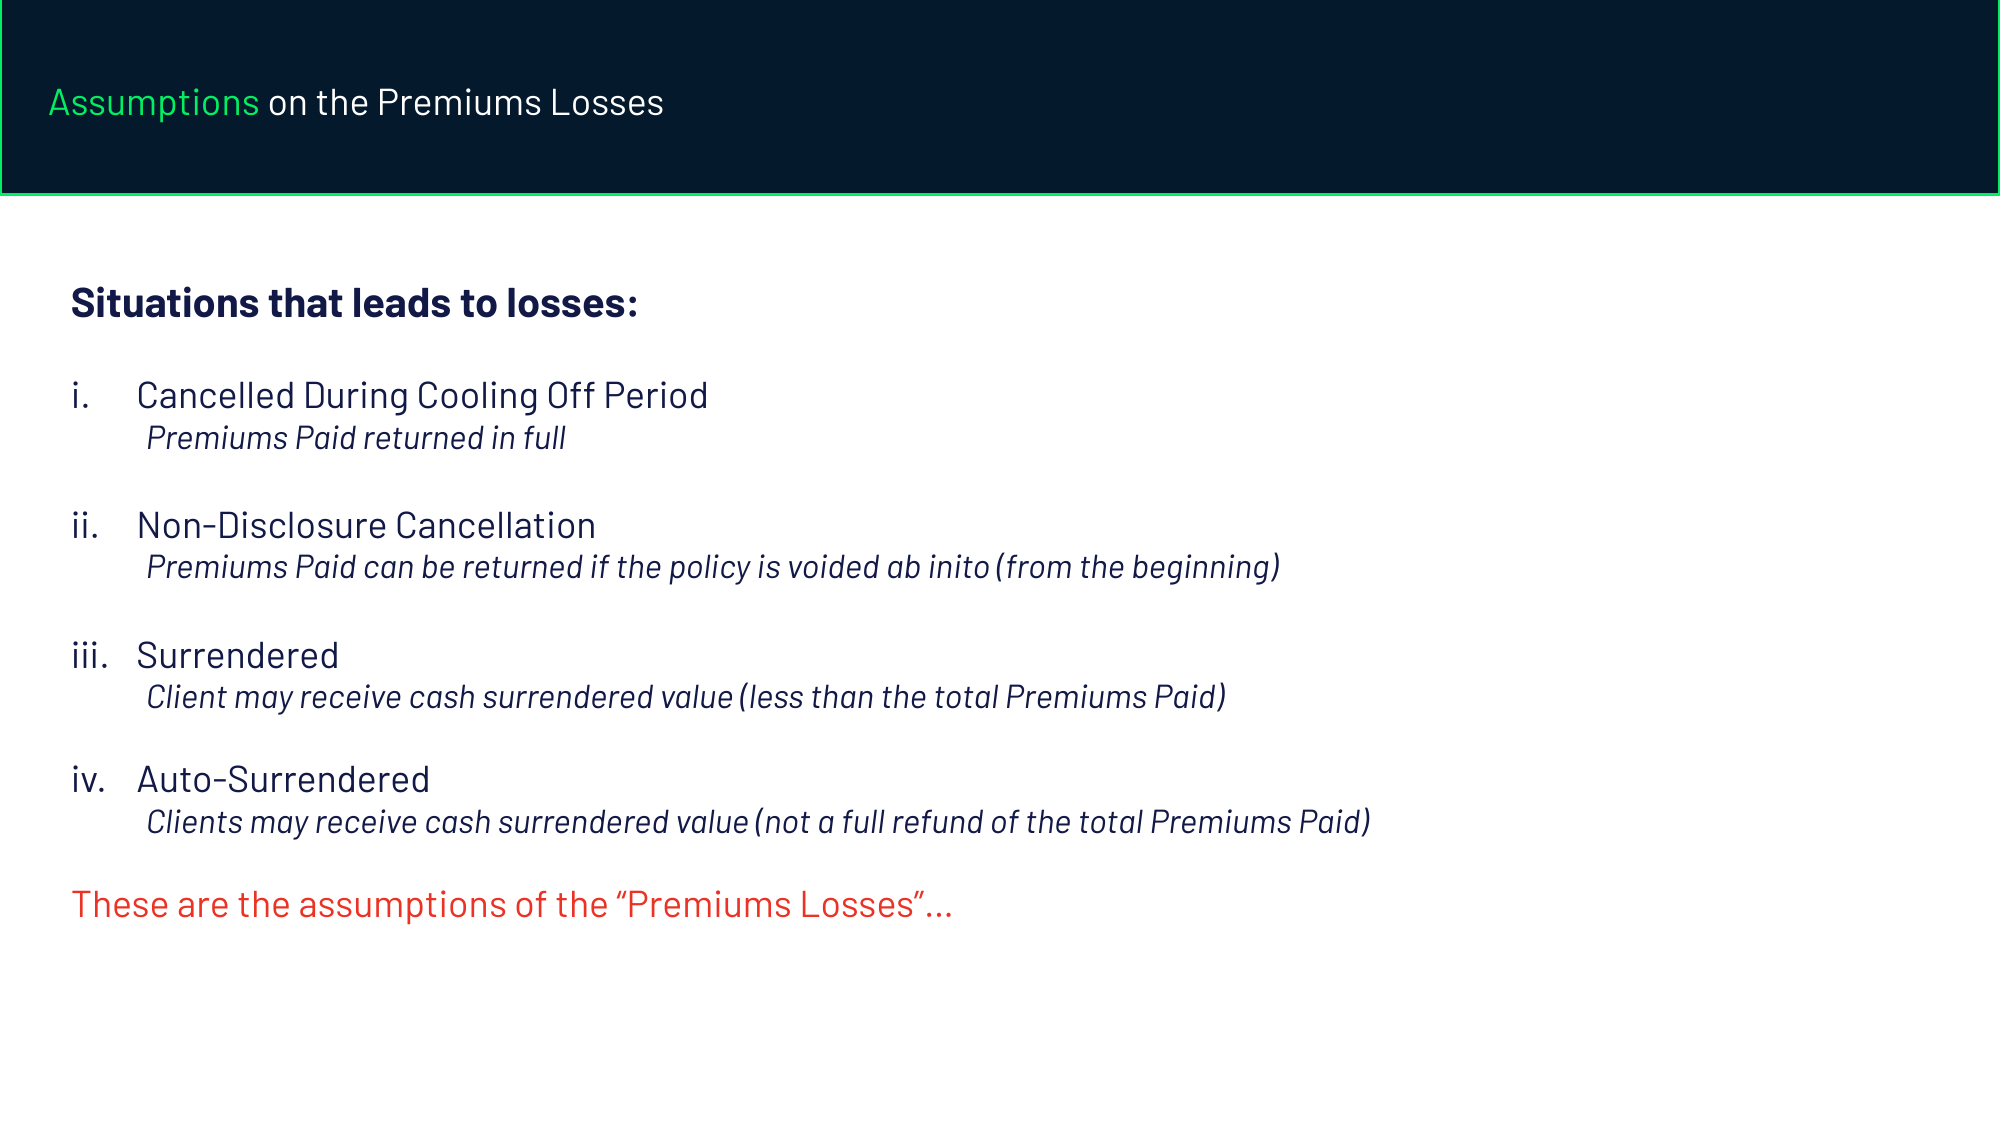

Assumptions on the Premiums Losses
Situations that leads to losses:

Cancelled During Cooling Off Period
Premiums Paid returned in full

Non-Disclosure Cancellation
Premiums Paid can be returned if the policy is voided ab inito (from the beginning)

Surrendered
Client may receive cash surrendered value (less than the total Premiums Paid)

Auto-Surrendered
Clients may receive cash surrendered value (not a full refund of the total Premiums Paid)

These are the assumptions of the “Premiums Losses”…